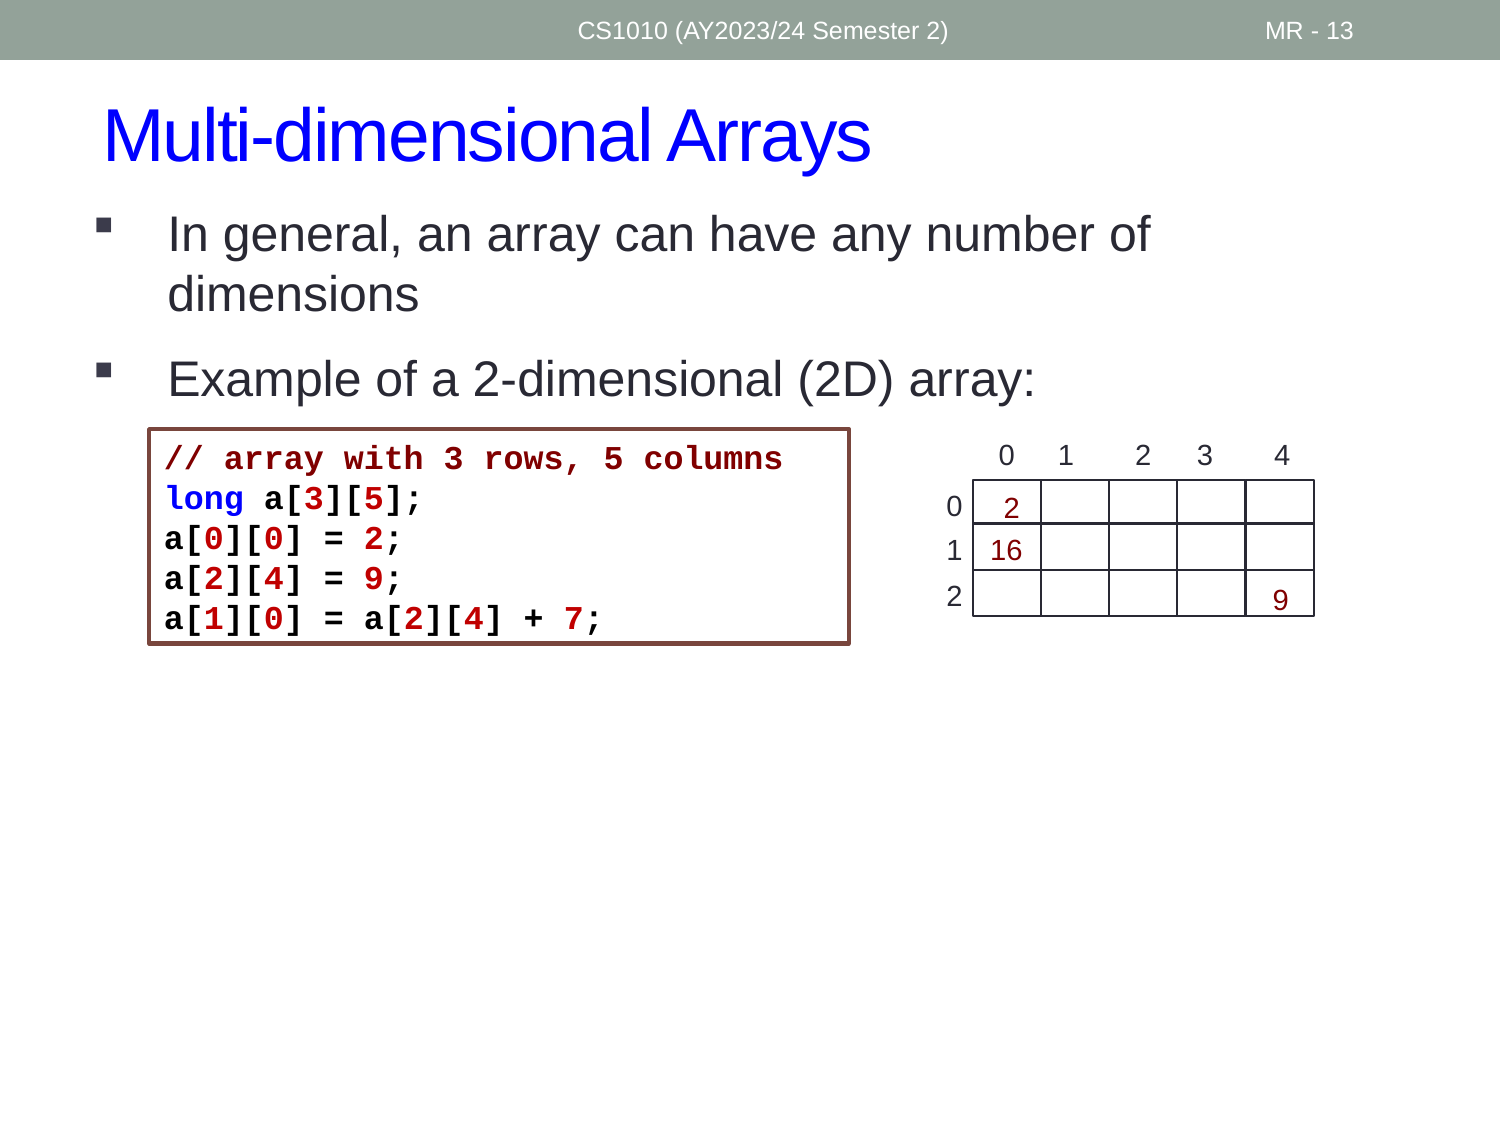

CS1010 (AY2023/24 Semester 2)
MR - 13
# Multi-dimensional Arrays
In general, an array can have any number of dimensions
Example of a 2-dimensional (2D) array:
// array with 3 rows, 5 columns
long a[3][5];
a[0][0] = 2;
a[2][4] = 9;
a[1][0] = a[2][4] + 7;
0
1
2
3
4
0

1

2

2
16
9